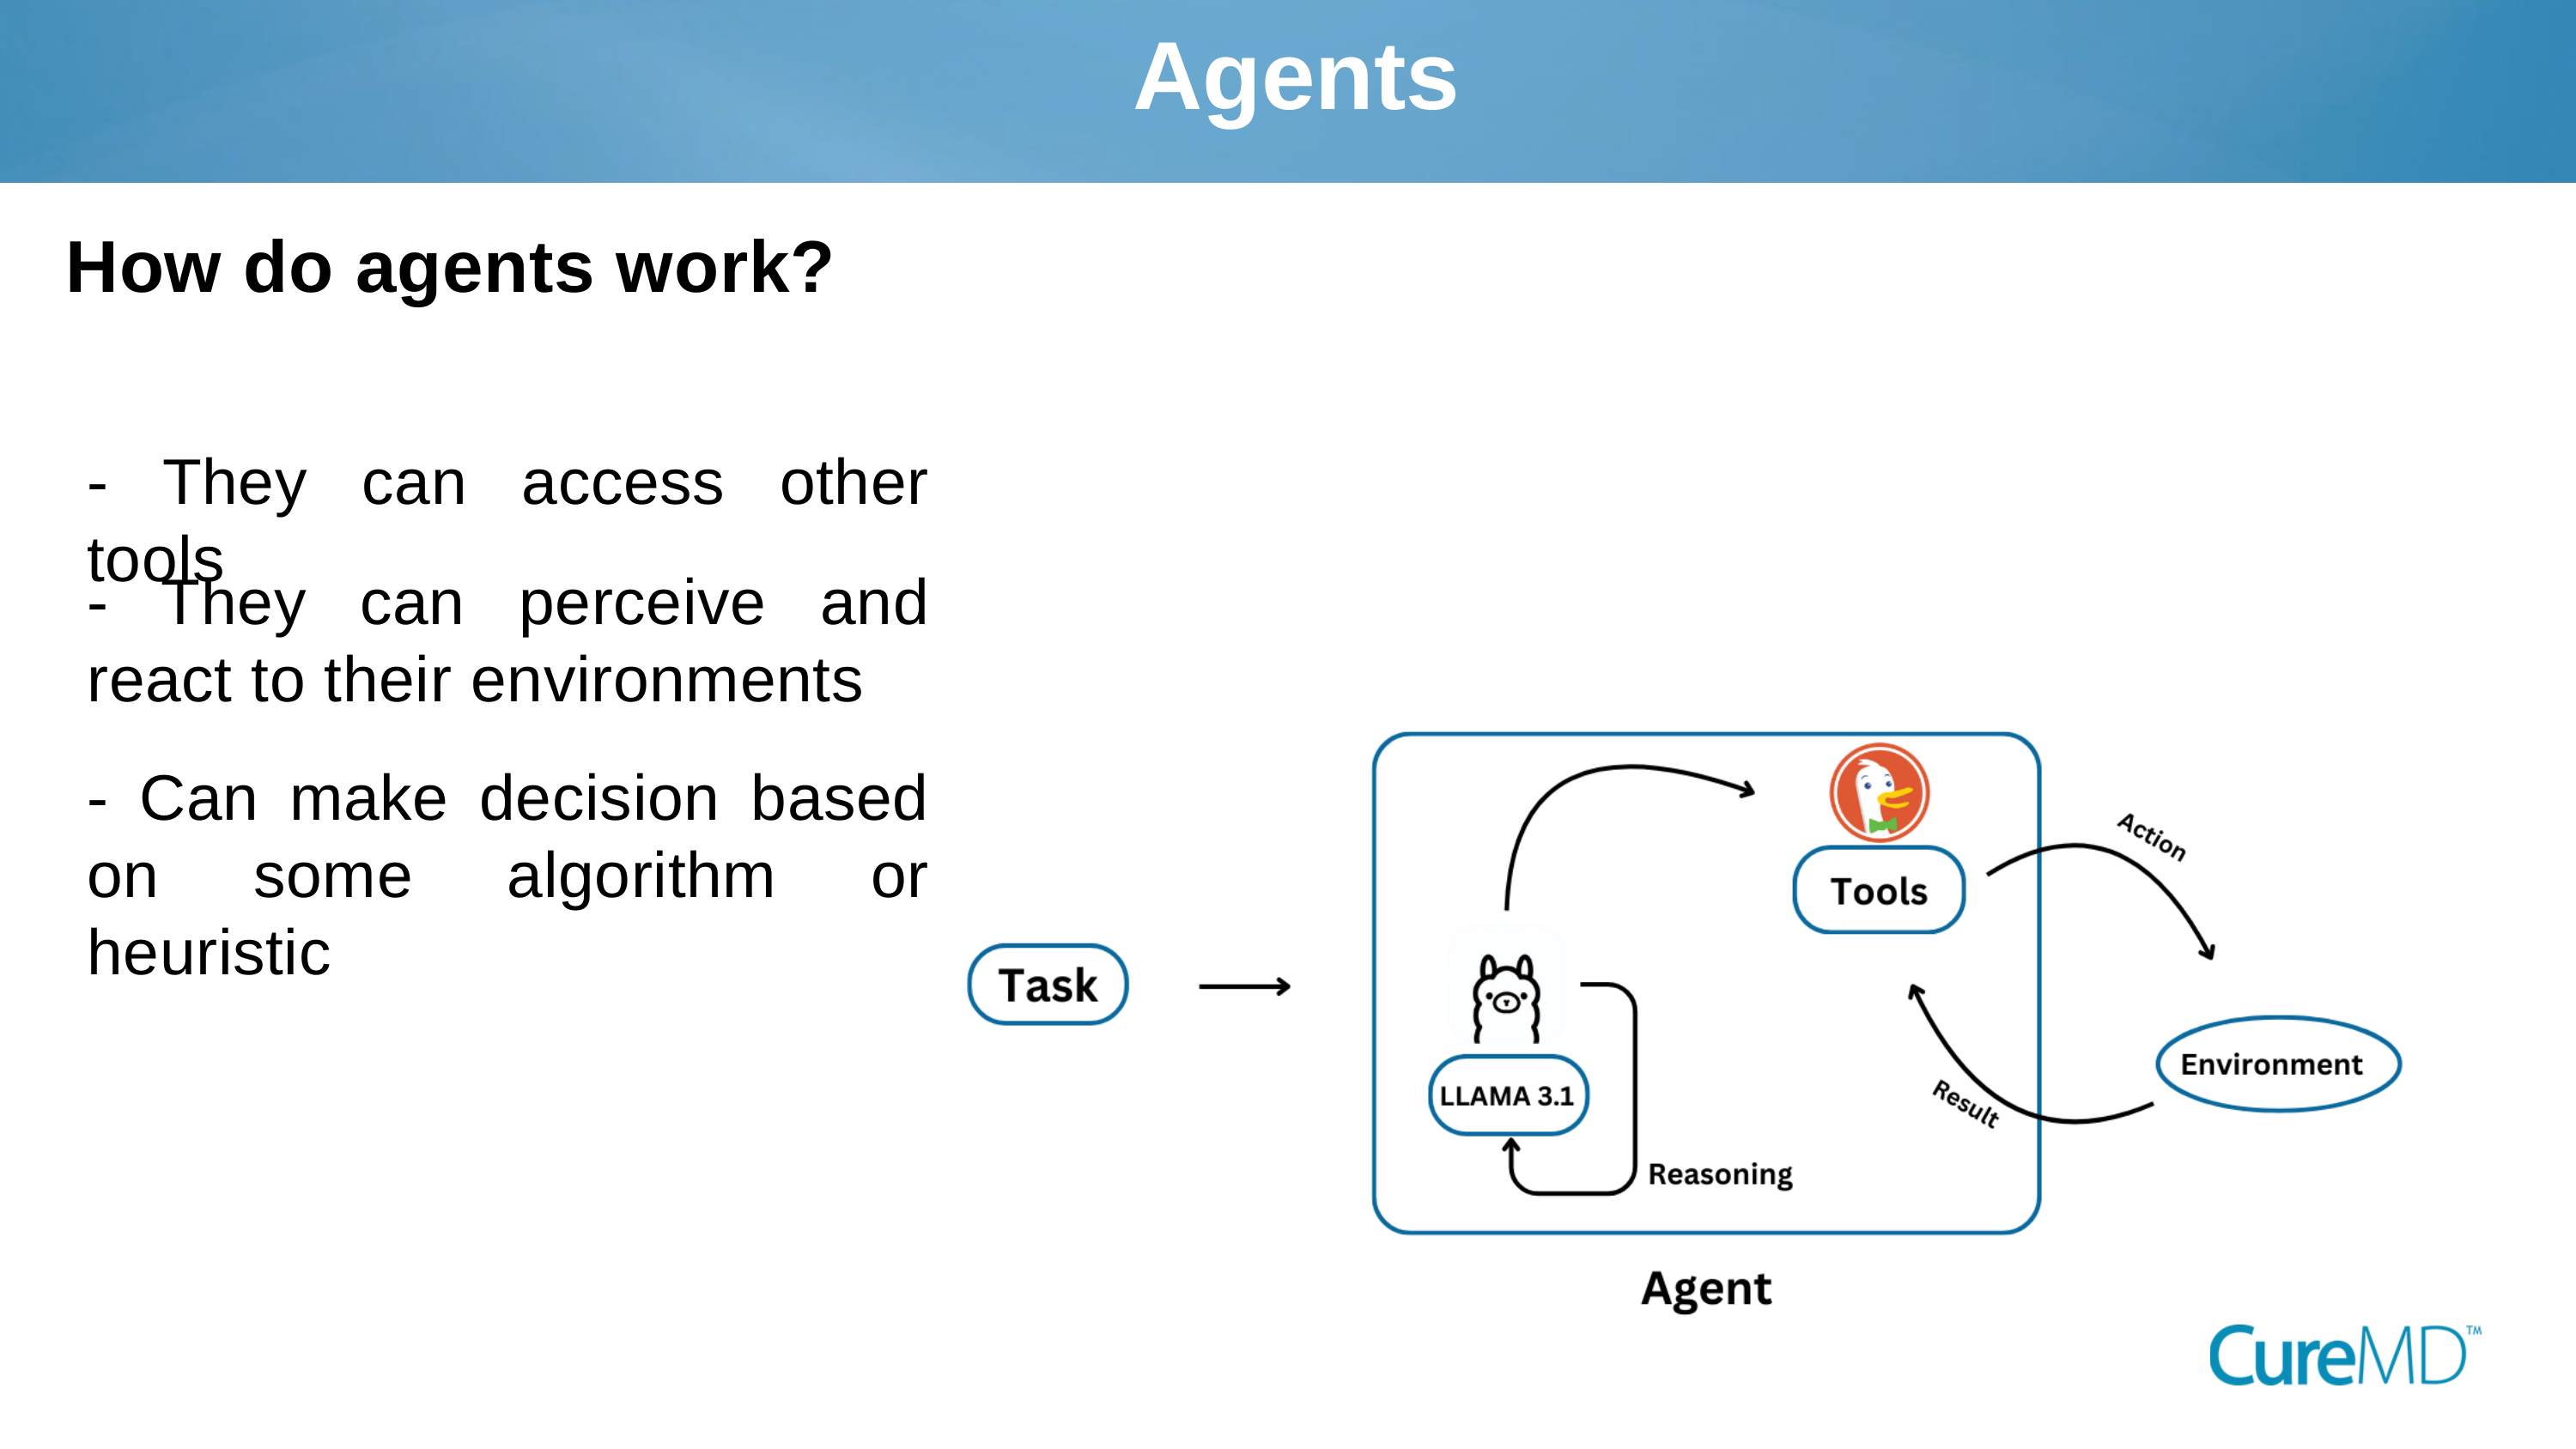

Agents
How do agents work?
- They can access other tools
- They can perceive and react to their environments

- Can make decision based on some algorithm or heuristic